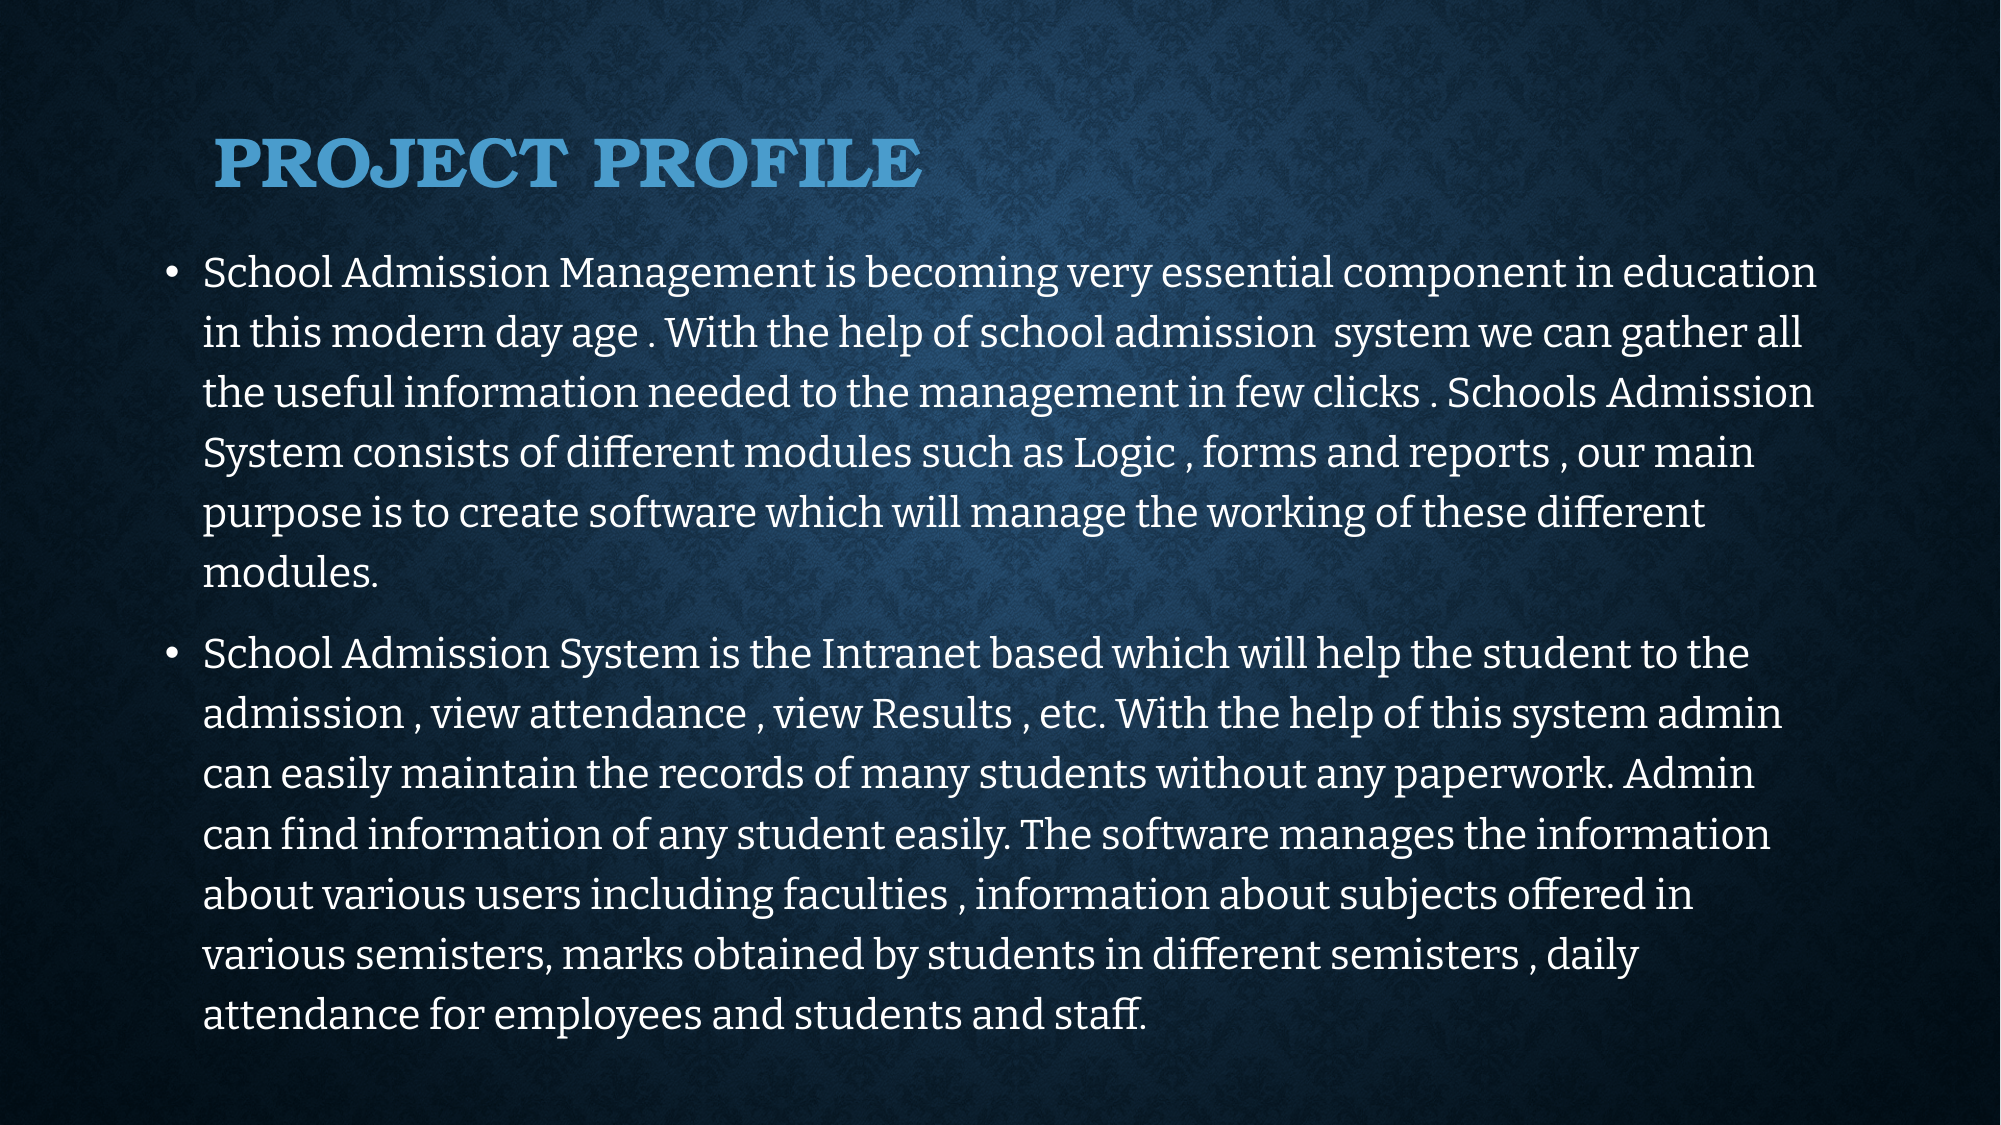

# Project Profile
School Admission Management is becoming very essential component in education in this modern day age . With the help of school admission  system we can gather all the useful information needed to the management in few clicks . Schools Admission System consists of different modules such as Logic , forms and reports , our main purpose is to create software which will manage the working of these different modules.
School Admission System is the Intranet based which will help the student to the admission , view attendance , view Results , etc. With the help of this system admin can easily maintain the records of many students without any paperwork. Admin can find information of any student easily. The software manages the information about various users including faculties , information about subjects offered in various semisters, marks obtained by students in different semisters , daily attendance for employees and students and staff.